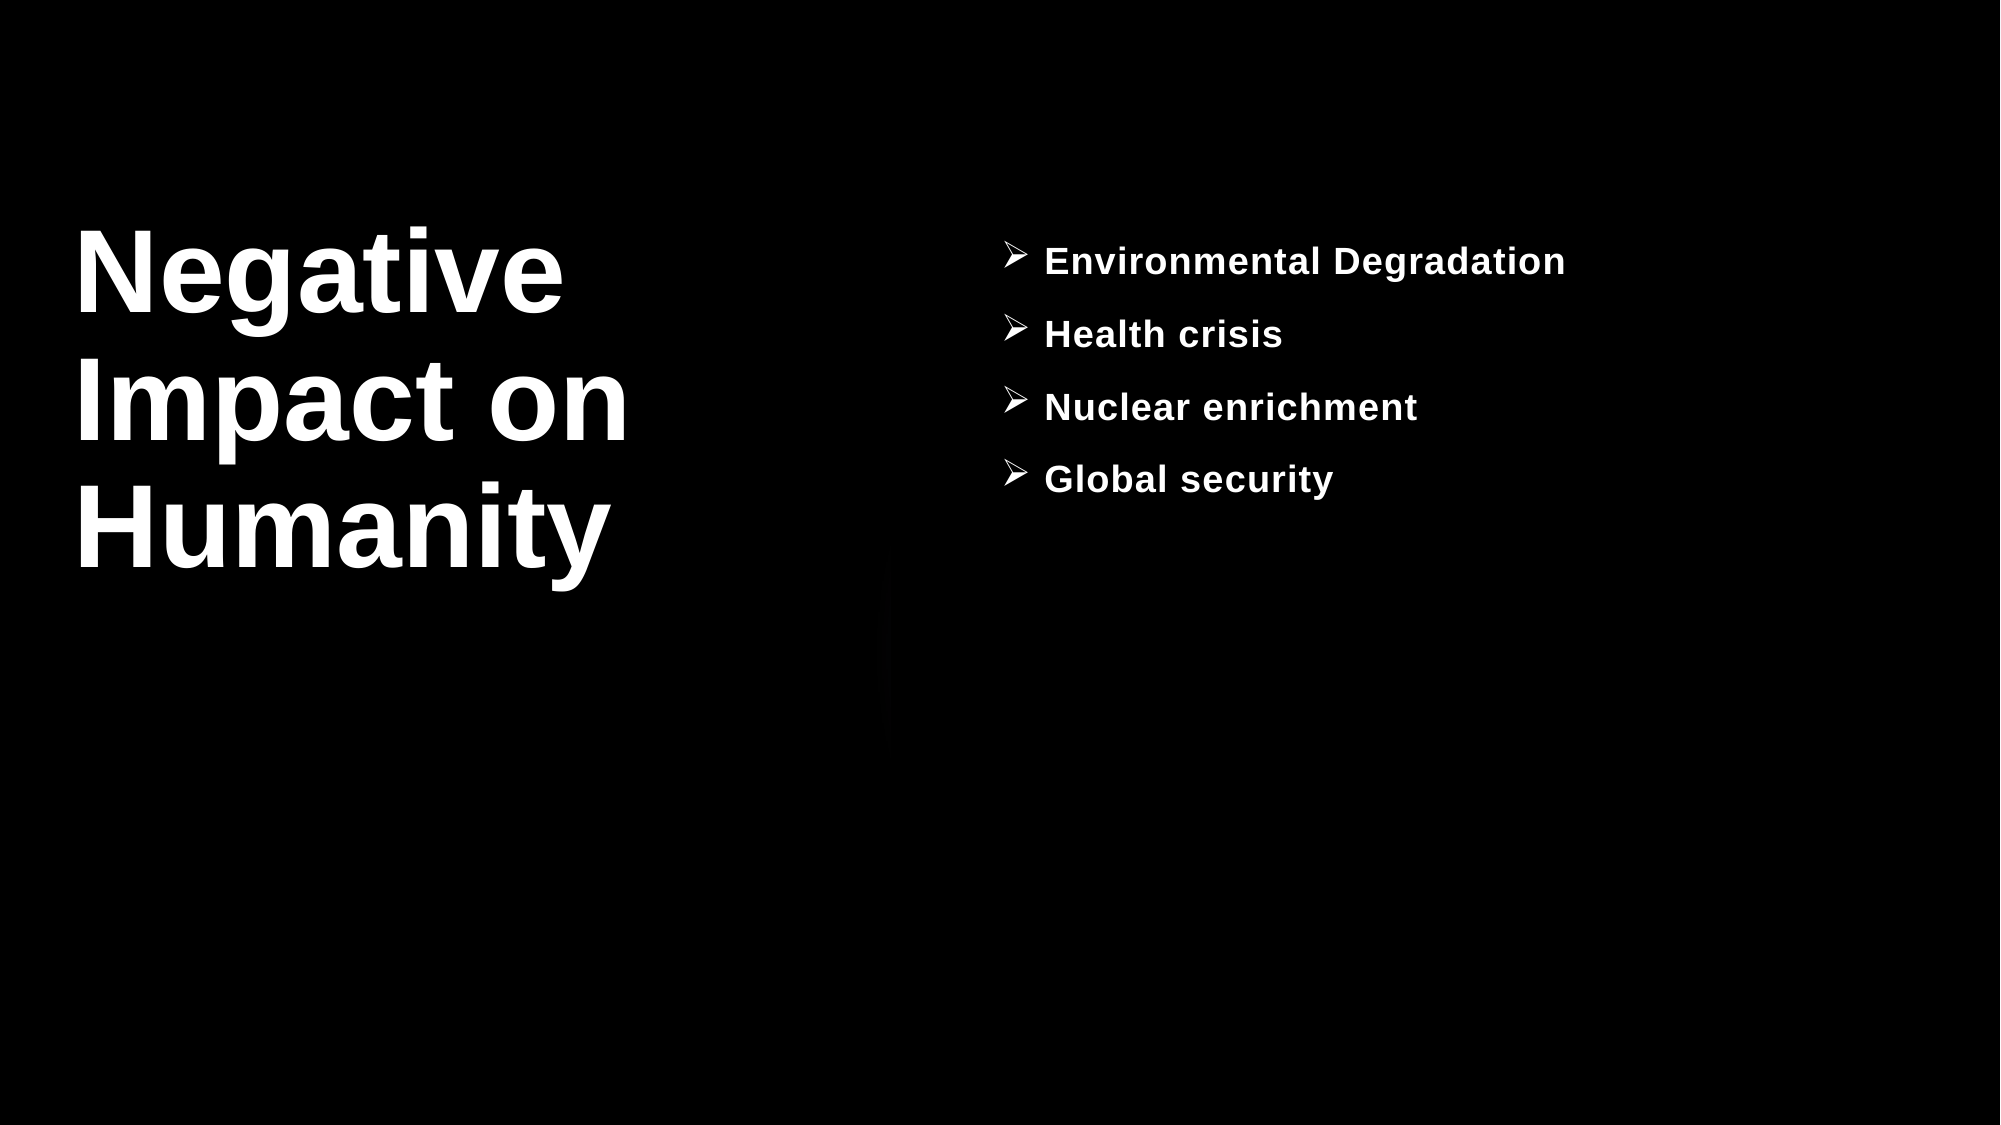

Environmental Degradation
Health crisis
Nuclear enrichment
Global security

# Negative Impact on Humanity